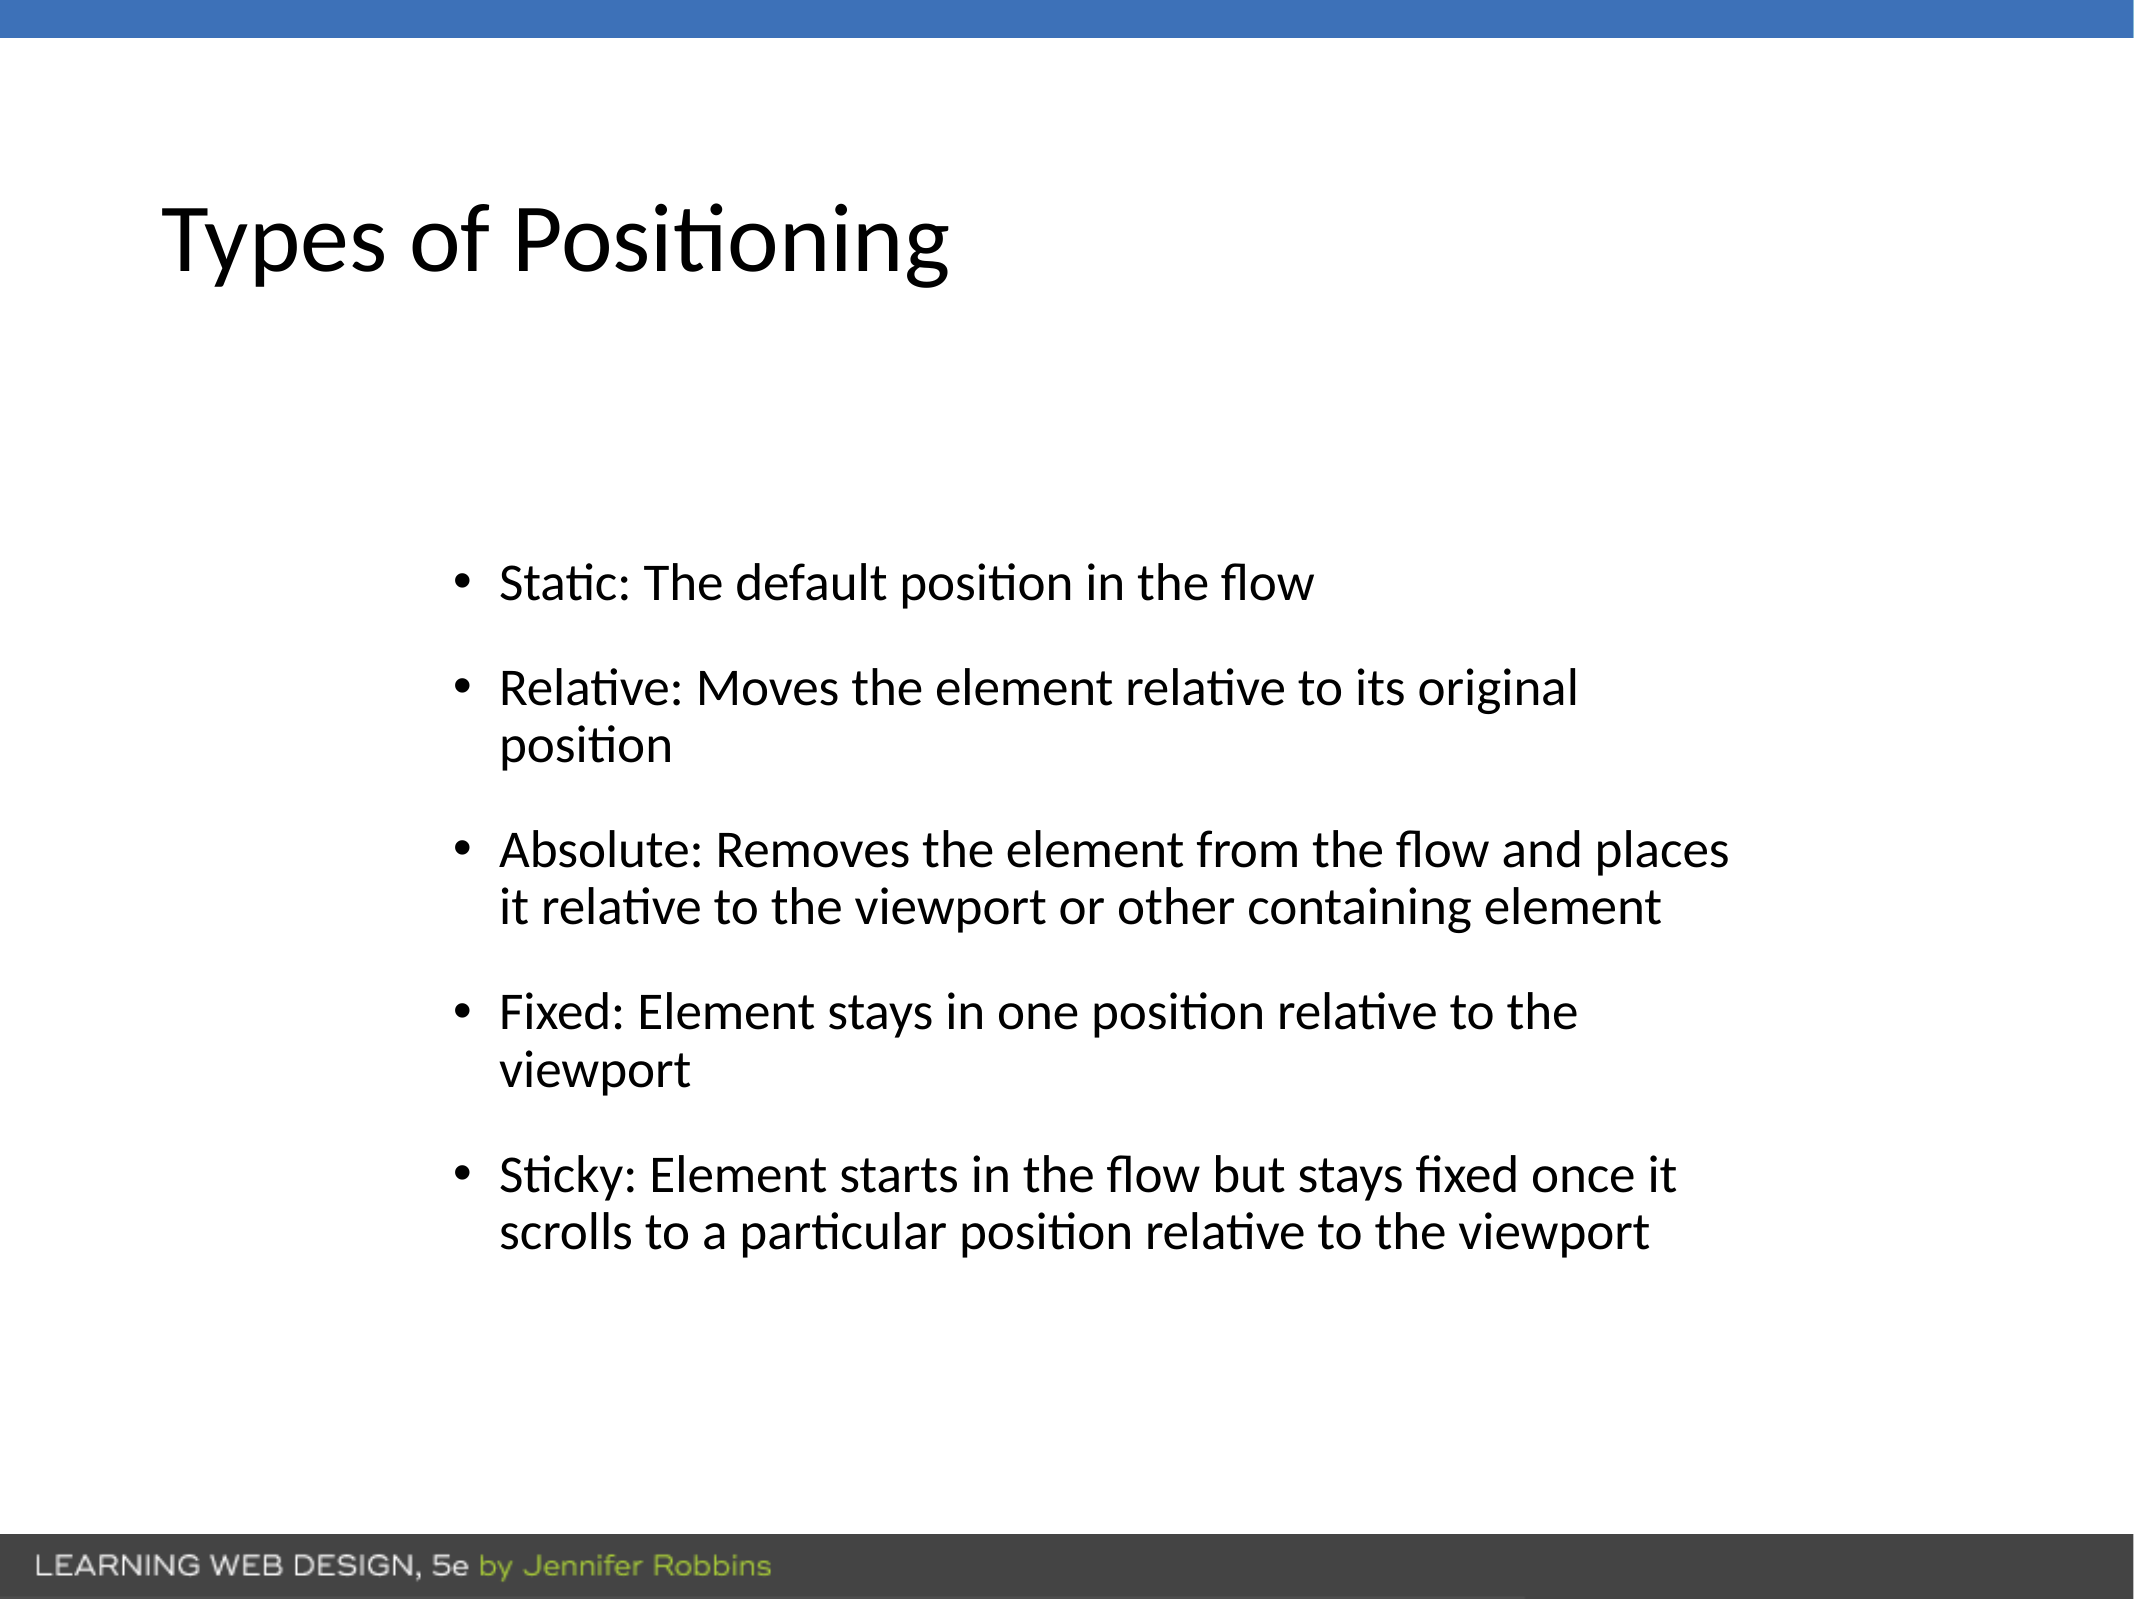

# Types of Positioning
Static: The default position in the flow
Relative: Moves the element relative to its original position
Absolute: Removes the element from the flow and places it relative to the viewport or other containing element
Fixed: Element stays in one position relative to the viewport
Sticky: Element starts in the flow but stays fixed once it scrolls to a particular position relative to the viewport